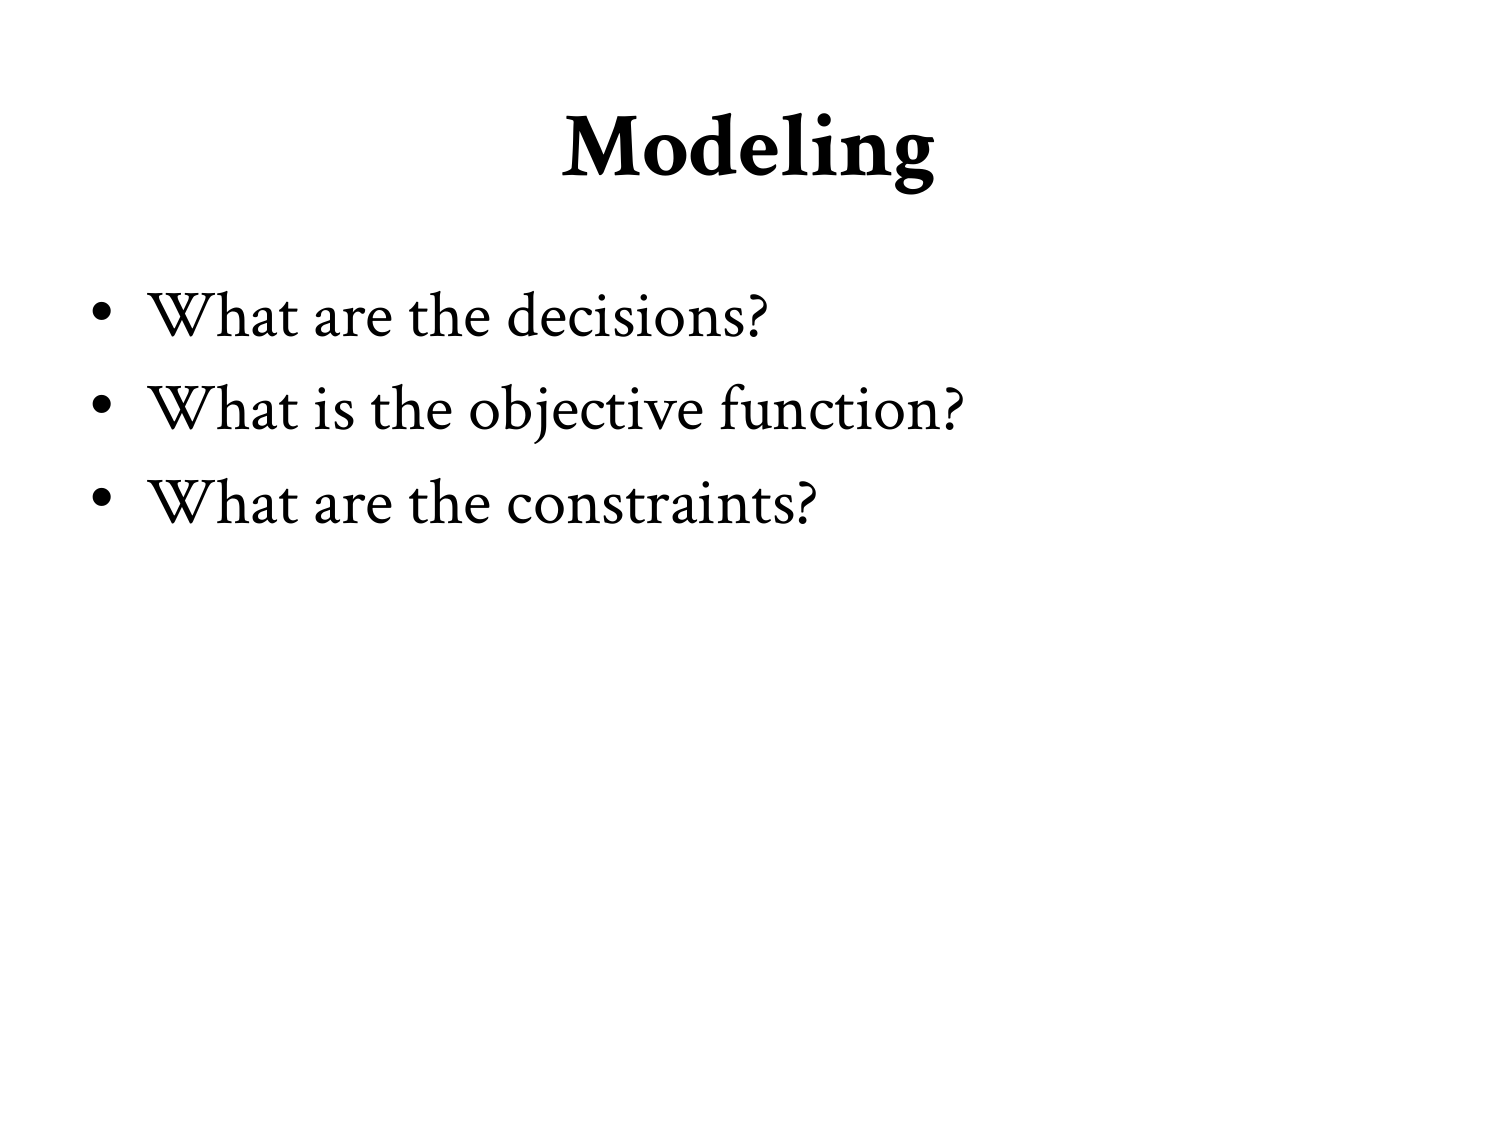

# Modeling
What are the decisions?
What is the objective function?
What are the constraints?